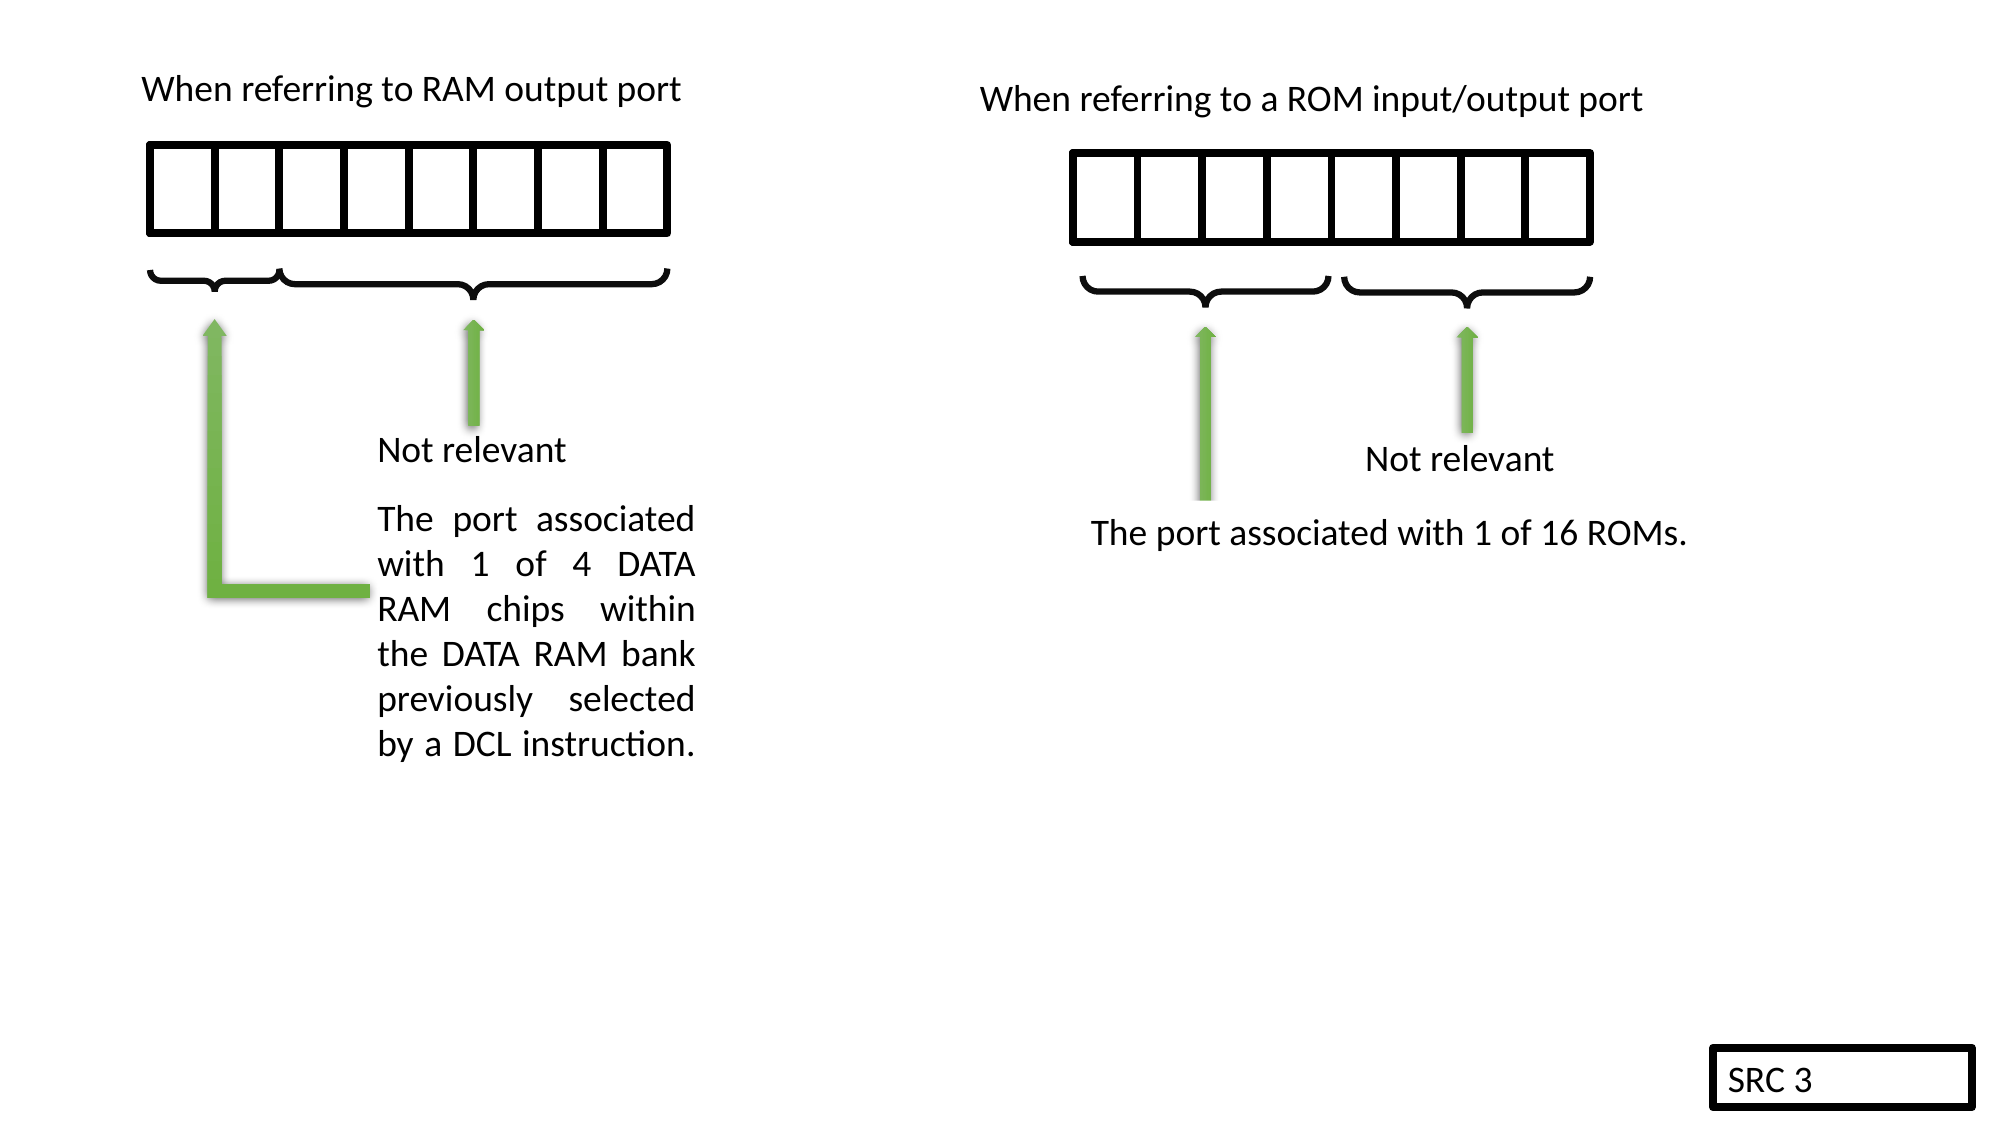

When referring to RAM output port

Not relevant
The port associated with 1 of 4 DATA RAM chips within the DATA RAM bank previously selected by a DCL instruction.
When referring to a ROM input/output port

Not relevant
The port associated with 1 of 16 ROMs.
SRC 3